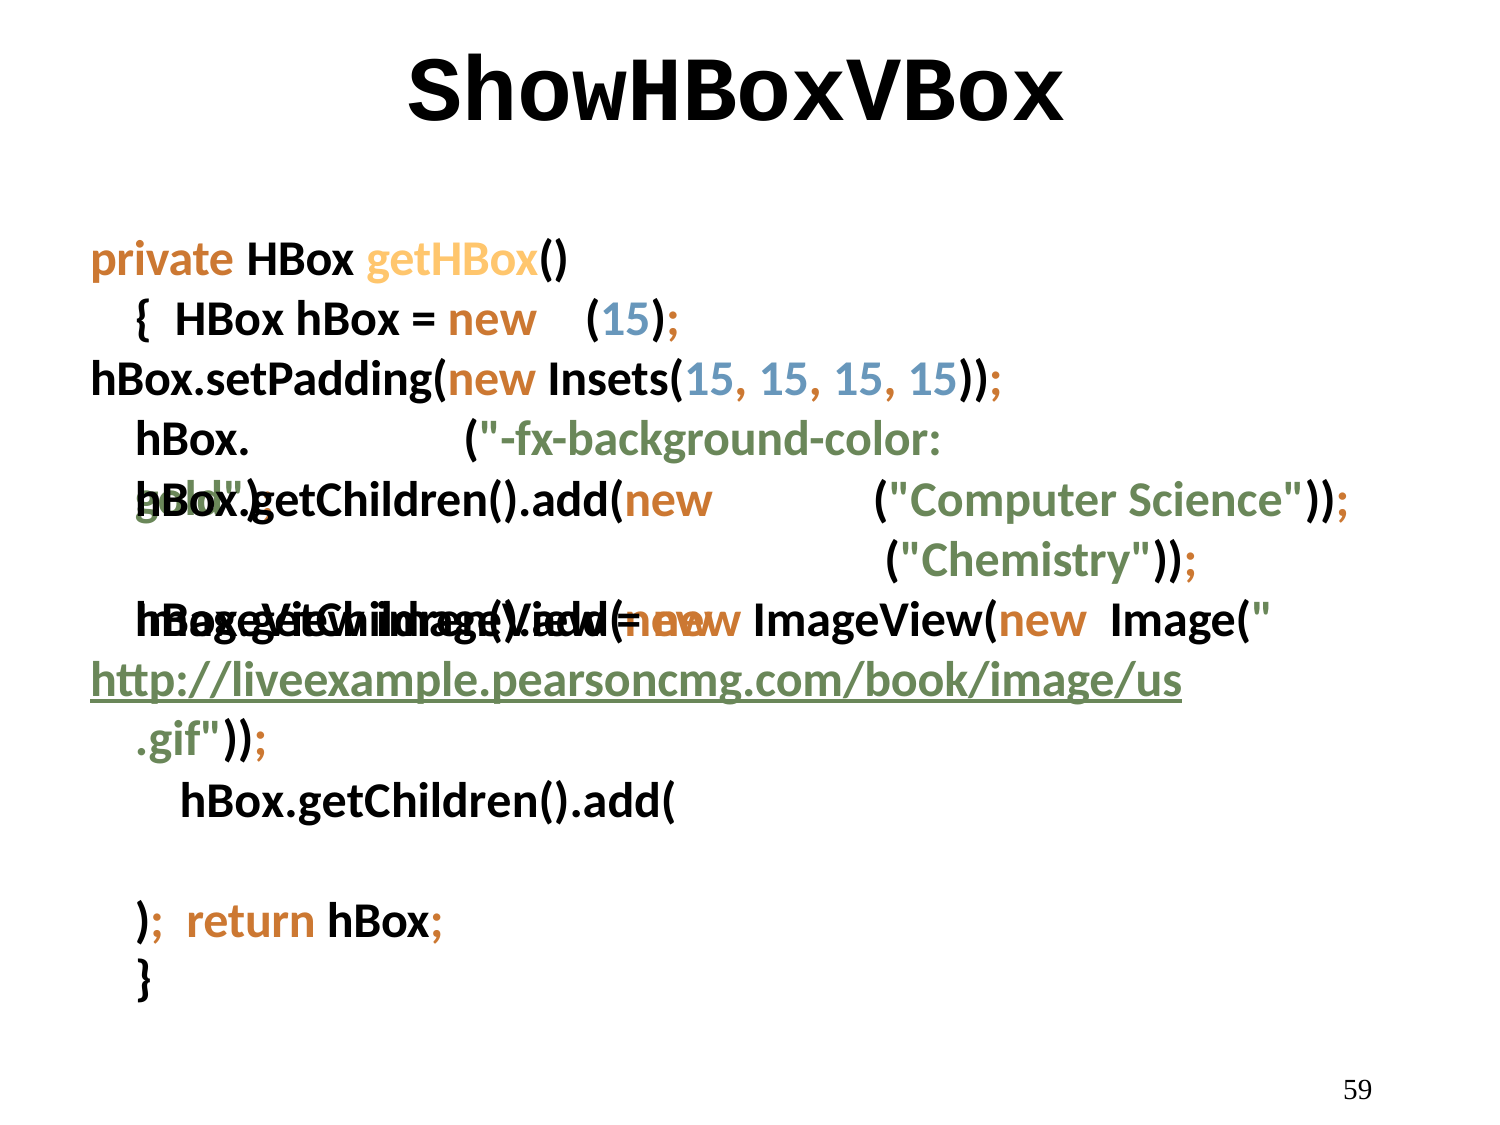

# ShowHBoxVBox
private HBox getHBox() {  HBox hBox = new	(15);
hBox.setPadding(new Insets(15, 15, 15, 15));  hBox.	("-fx-background-color: gold");
hBox.getChildren().add(new  hBox.getChildren().add(new
("Computer Science"));  ("Chemistry"));
ImageView imageView = new ImageView(new  Image("http://liveexample.pearsoncmg.com/book/image/us
.gif"));
hBox.getChildren().add(	);  return hBox;
}
59